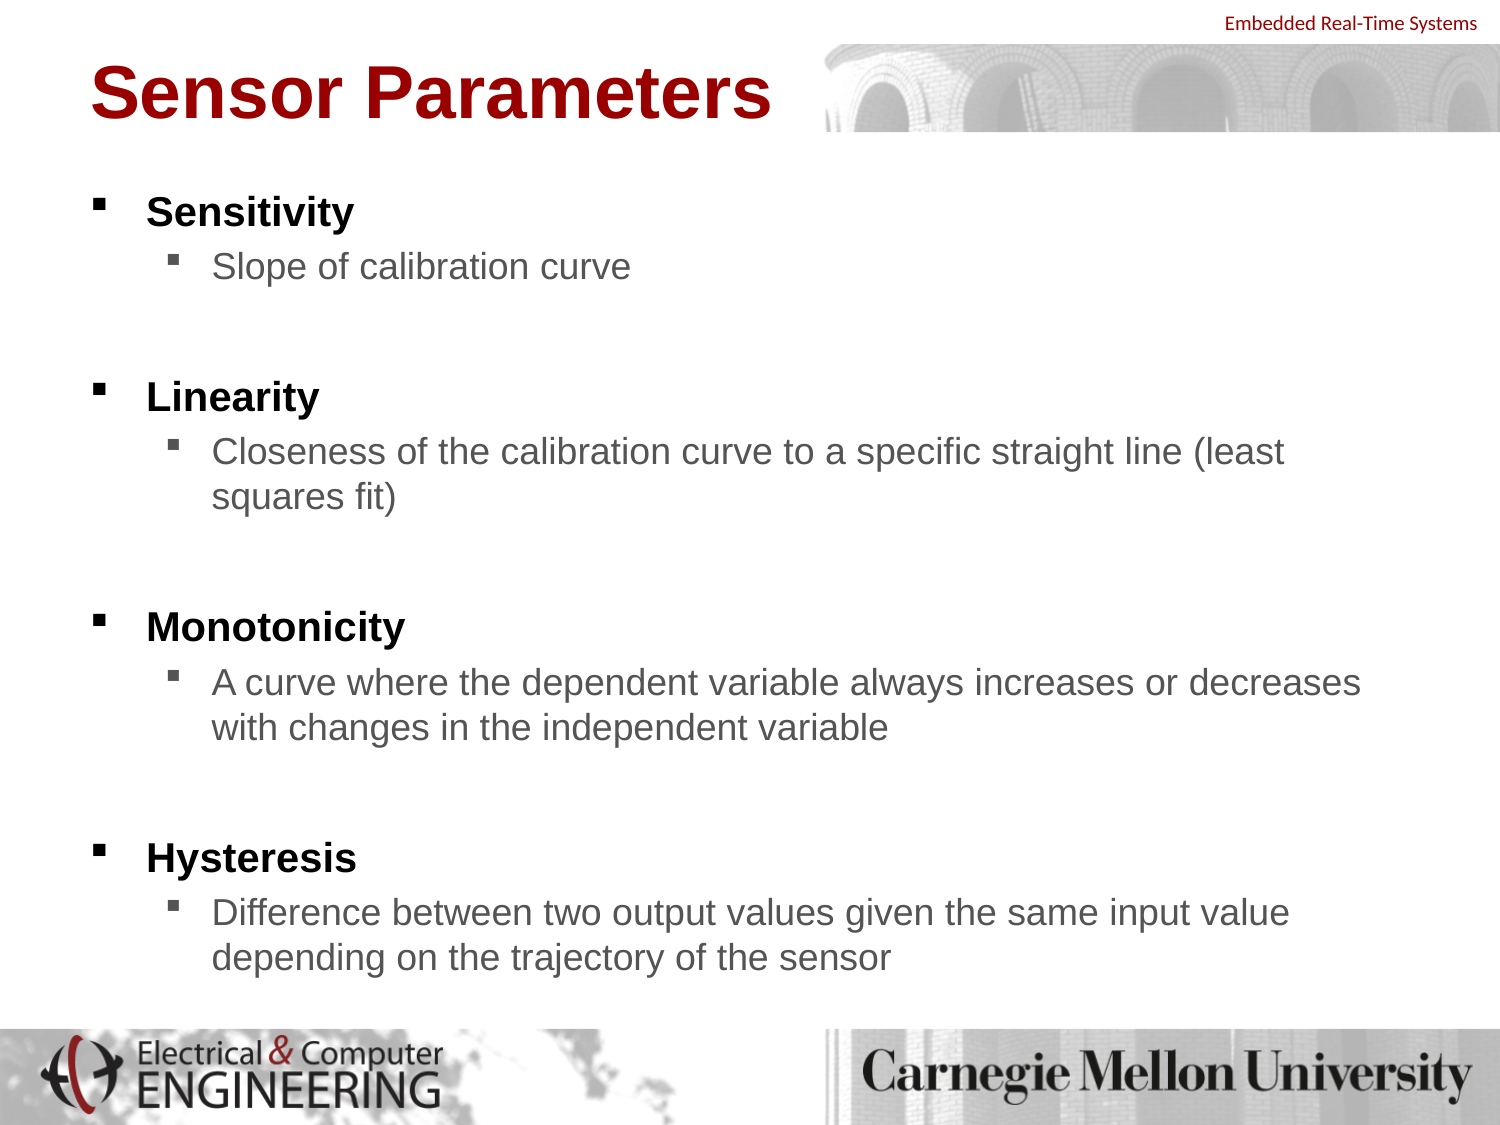

# Sensor Parameters
Sensitivity
Slope of calibration curve

Linearity
Closeness of the calibration curve to a specific straight line (least squares fit)

Monotonicity
A curve where the dependent variable always increases or decreases with changes in the independent variable

Hysteresis
Difference between two output values given the same input value depending on the trajectory of the sensor